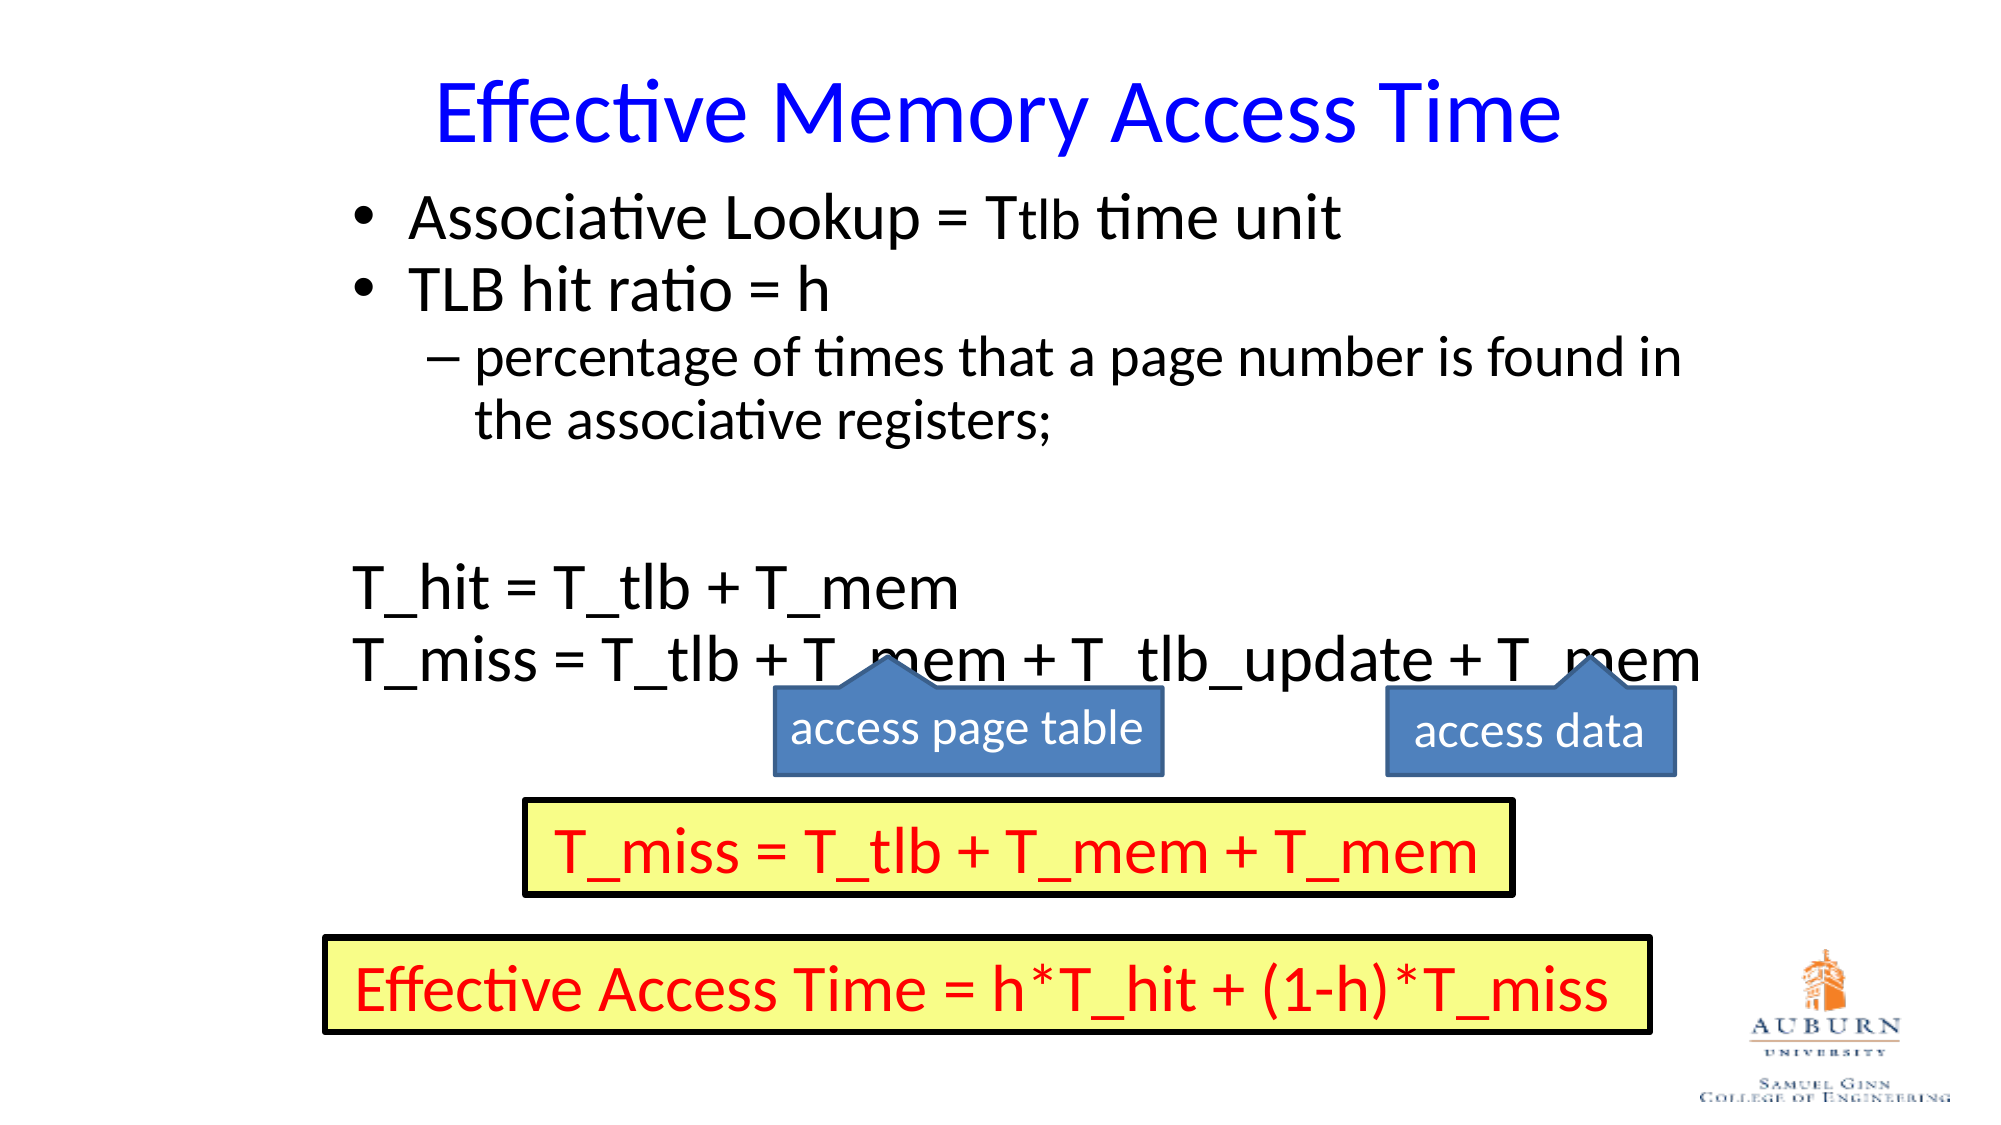

# Effective Memory Access Time
Associative Lookup = Ttlb time unit
TLB hit ratio = h
percentage of times that a page number is found in the associative registers;

T_hit = T_tlb + T_mem
T_miss = T_tlb + T_mem + T_tlb_update + T_mem

 access data
access page table
 T_miss = T_tlb + T_mem + T_mem
 Effective Access Time = h*T_hit + (1-h)*T_miss